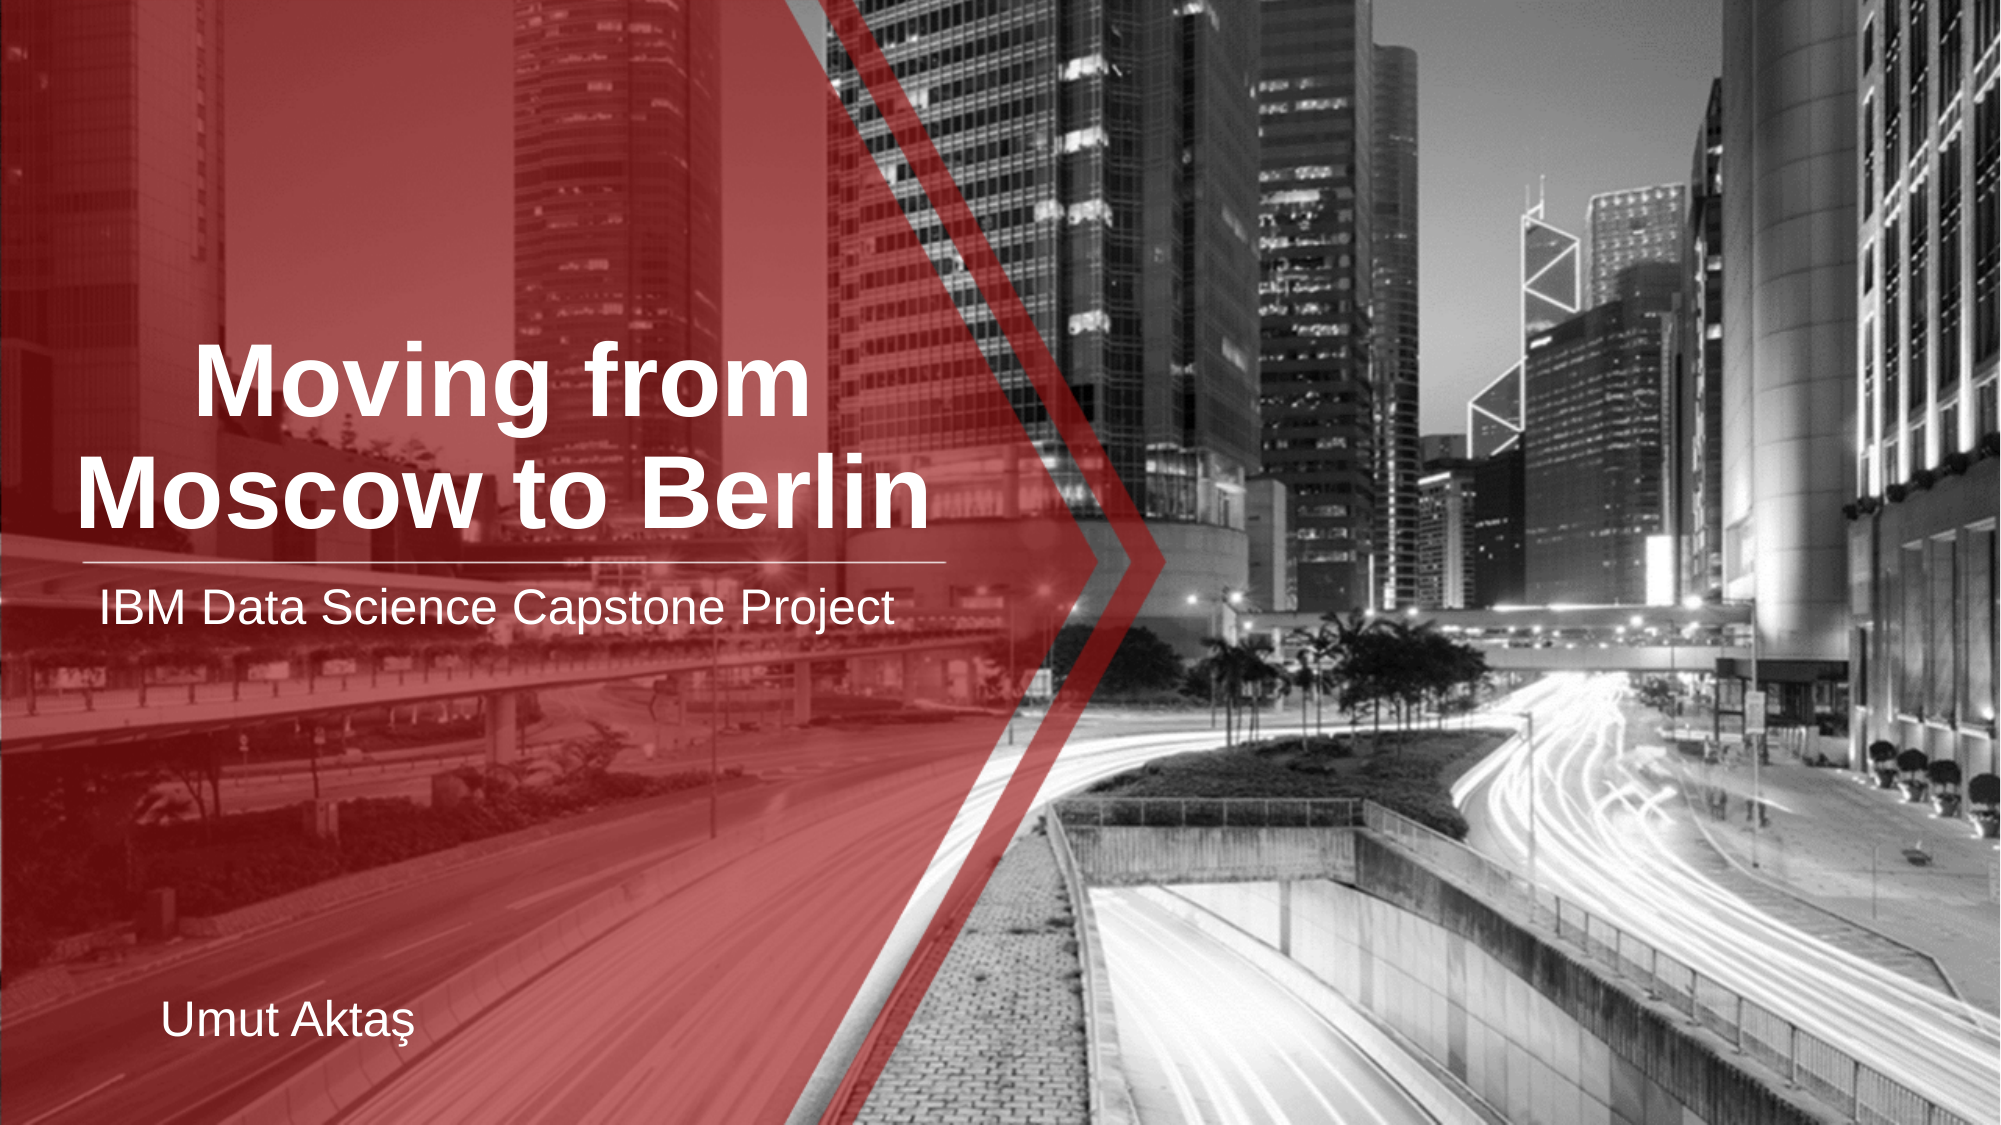

# Moving from Moscow to Berlin
IBM Data Science Capstone Project
Umut Aktaş